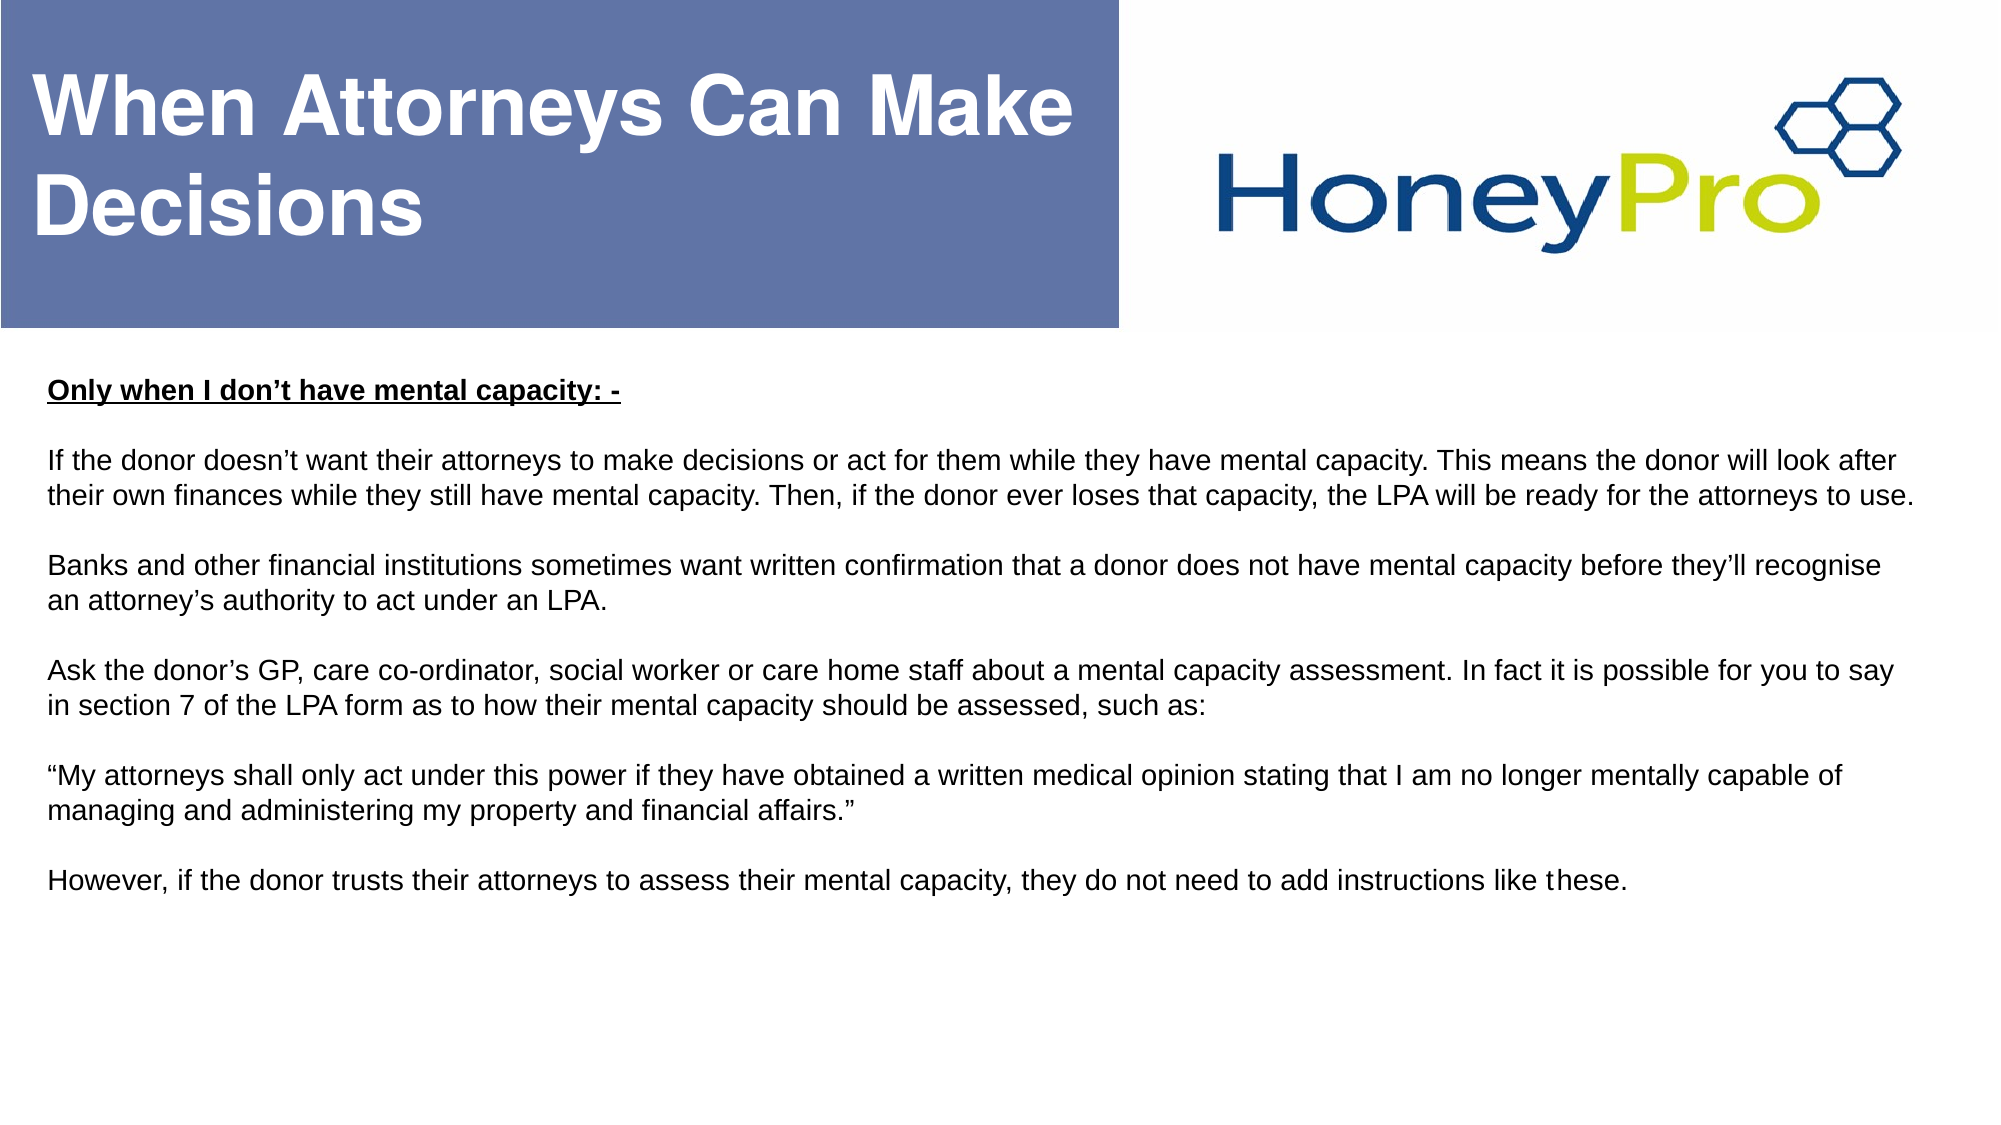

# When Attorneys Can Make Decisions
Only when I don’t have mental capacity: -

If the donor doesn’t want their attorneys to make decisions or act for them while they have mental capacity. This means the donor will look after their own finances while they still have mental capacity. Then, if the donor ever loses that capacity, the LPA will be ready for the attorneys to use.

Banks and other financial institutions sometimes want written confirmation that a donor does not have mental capacity before they’ll recognise an attorney’s authority to act under an LPA.

Ask the donor’s GP, care co-ordinator, social worker or care home staff about a mental capacity assessment. In fact it is possible for you to say in section 7 of the LPA form as to how their mental capacity should be assessed, such as:

“My attorneys shall only act under this power if they have obtained a written medical opinion stating that I am no longer mentally capable of managing and administering my property and financial affairs.”

However, if the donor trusts their attorneys to assess their mental capacity, they do not need to add instructions like these.